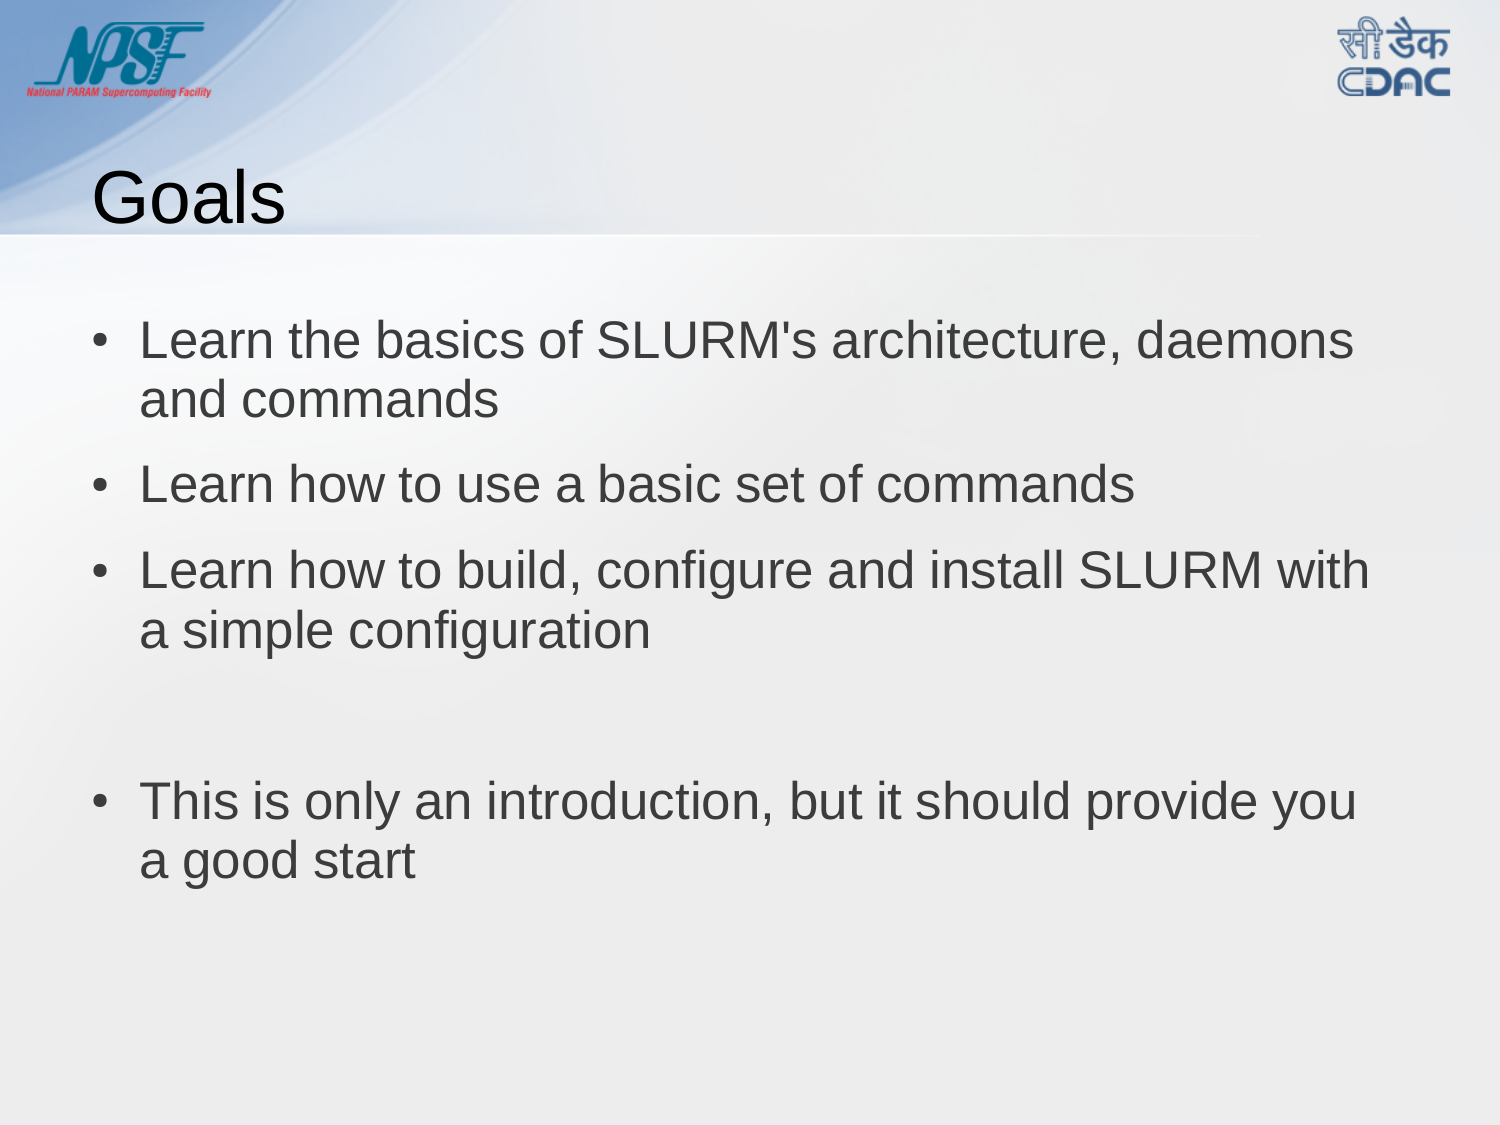

# Goals
Learn the basics of SLURM's architecture, daemons and commands
Learn how to use a basic set of commands
Learn how to build, configure and install SLURM with a simple configuration
●
●
●
This is only an introduction, but it should provide you a good start
●